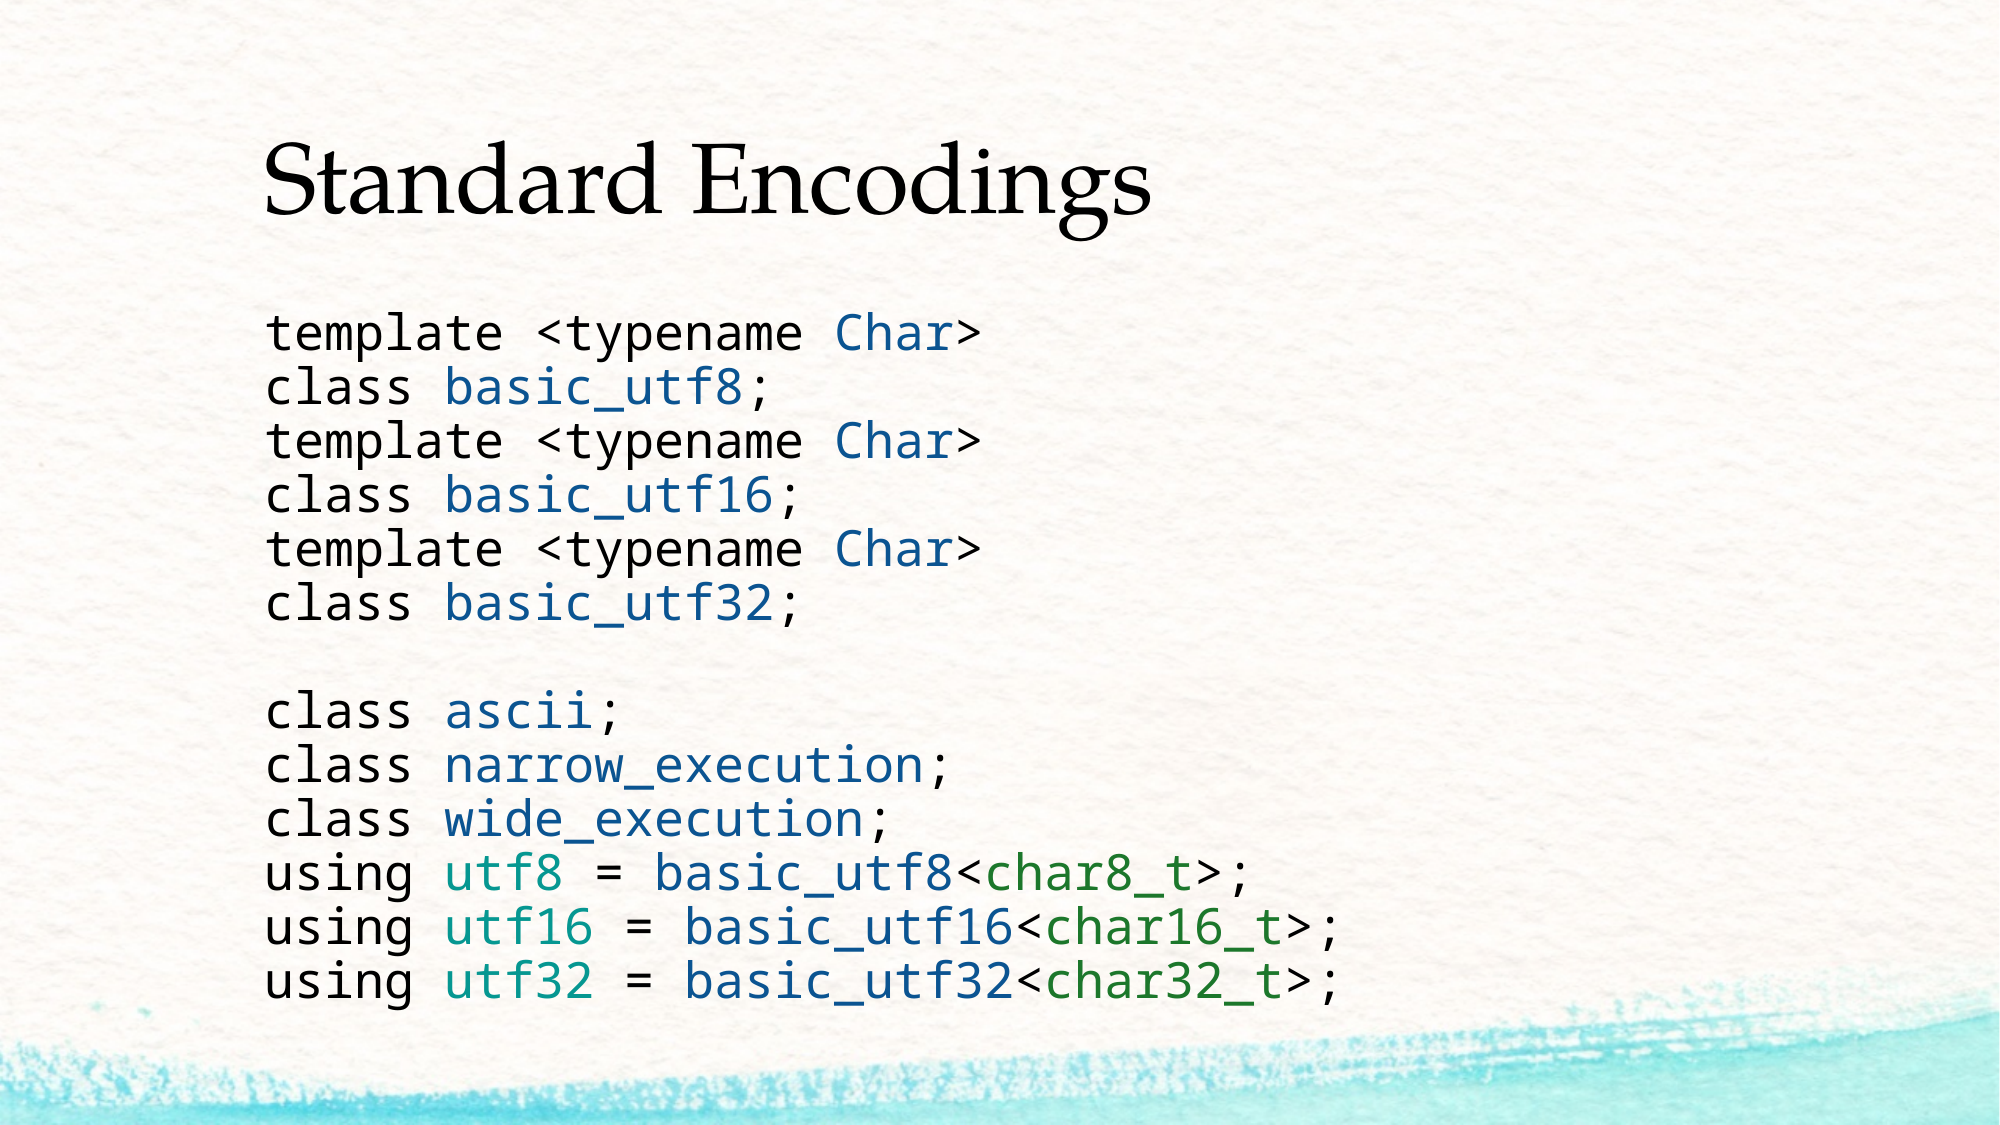

# Standard Encodings
template <typename Char>
class basic_utf8;
template <typename Char>
class basic_utf16;
template <typename Char>
class basic_utf32;
class ascii;
class narrow_execution;
class wide_execution;
using utf8 = basic_utf8<char8_t>;
using utf16 = basic_utf16<char16_t>;
using utf32 = basic_utf32<char32_t>;